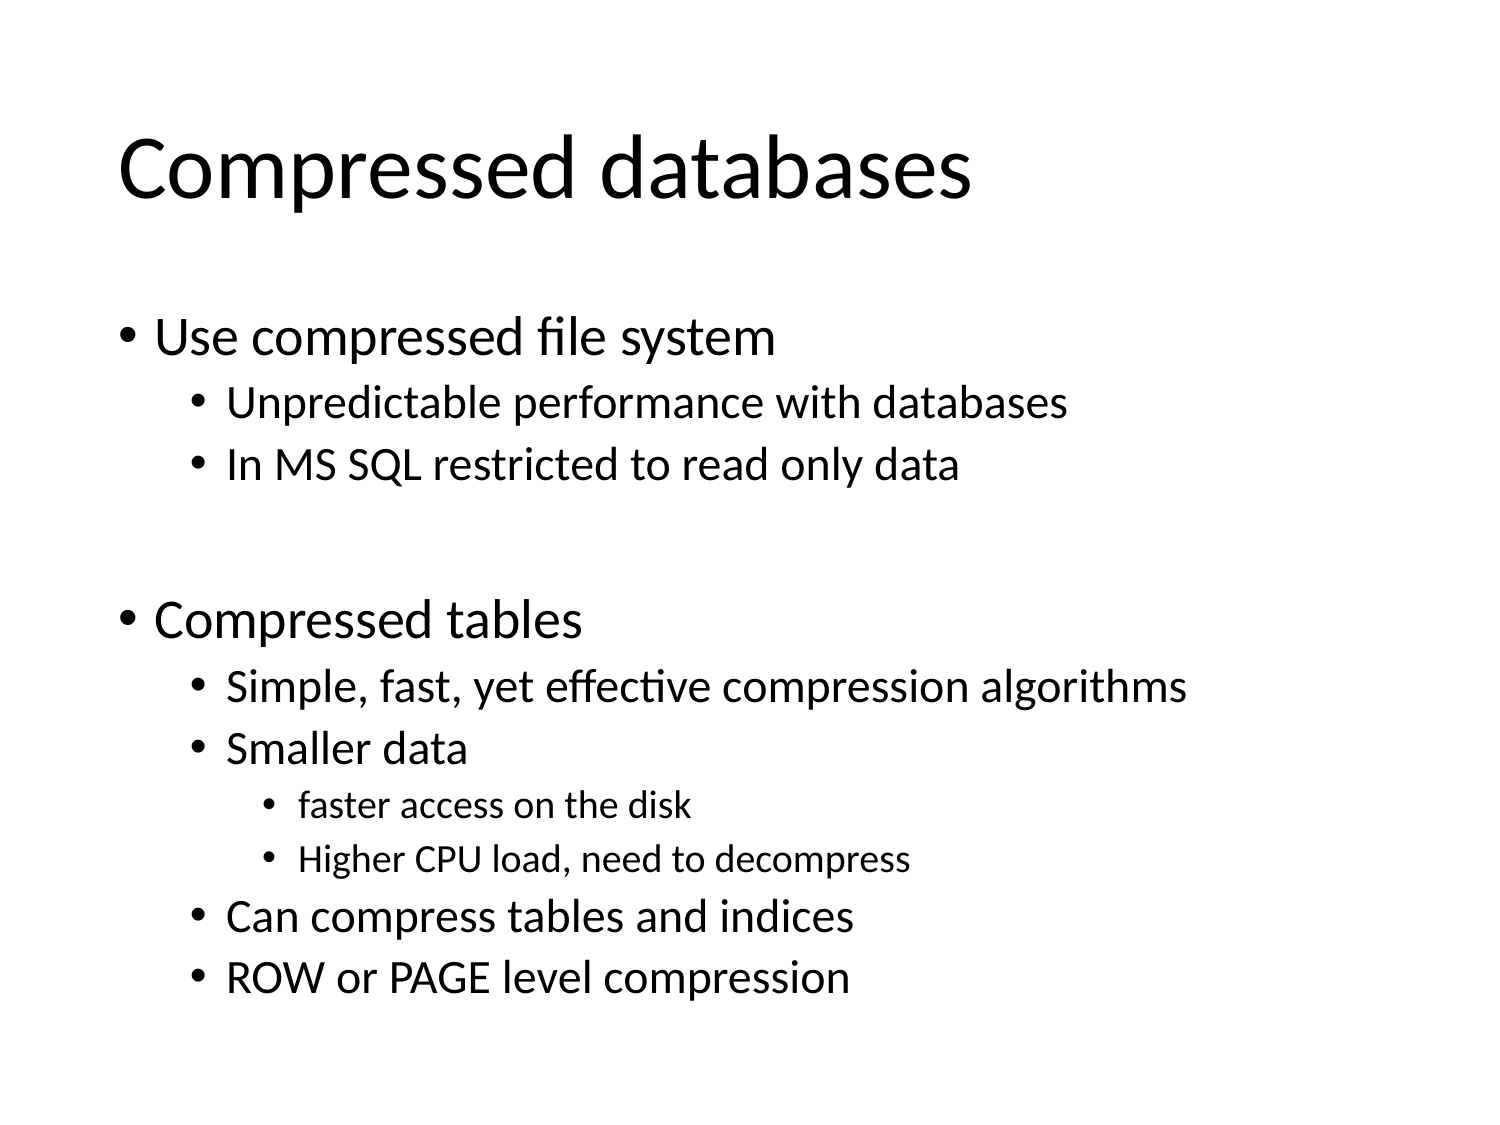

# Compressed databases
Use compressed file system
Unpredictable performance with databases
In MS SQL restricted to read only data

Compressed tables
Simple, fast, yet effective compression algorithms
Smaller data
faster access on the disk
Higher CPU load, need to decompress
Can compress tables and indices
ROW or PAGE level compression